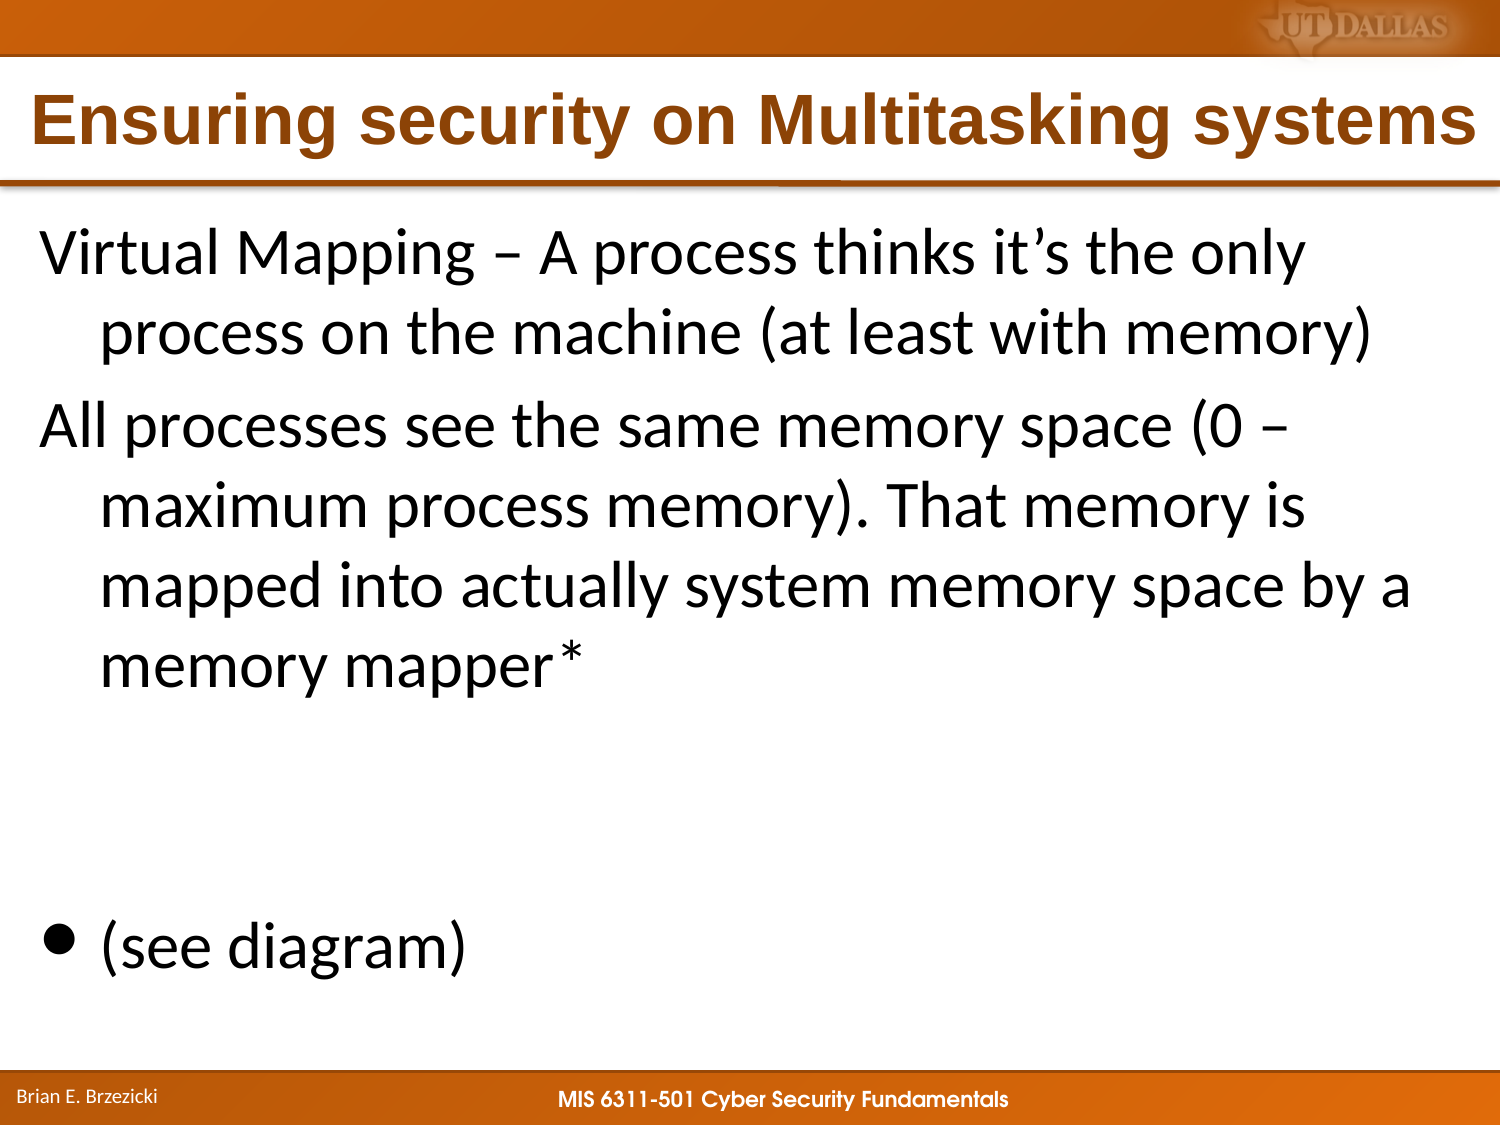

# Ensuring security on Multitasking systems
Virtual Mapping – A process thinks it’s the only process on the machine (at least with memory)
All processes see the same memory space (0 – maximum process memory). That memory is mapped into actually system memory space by a memory mapper*

(see diagram)

Brian E. Brzezicki